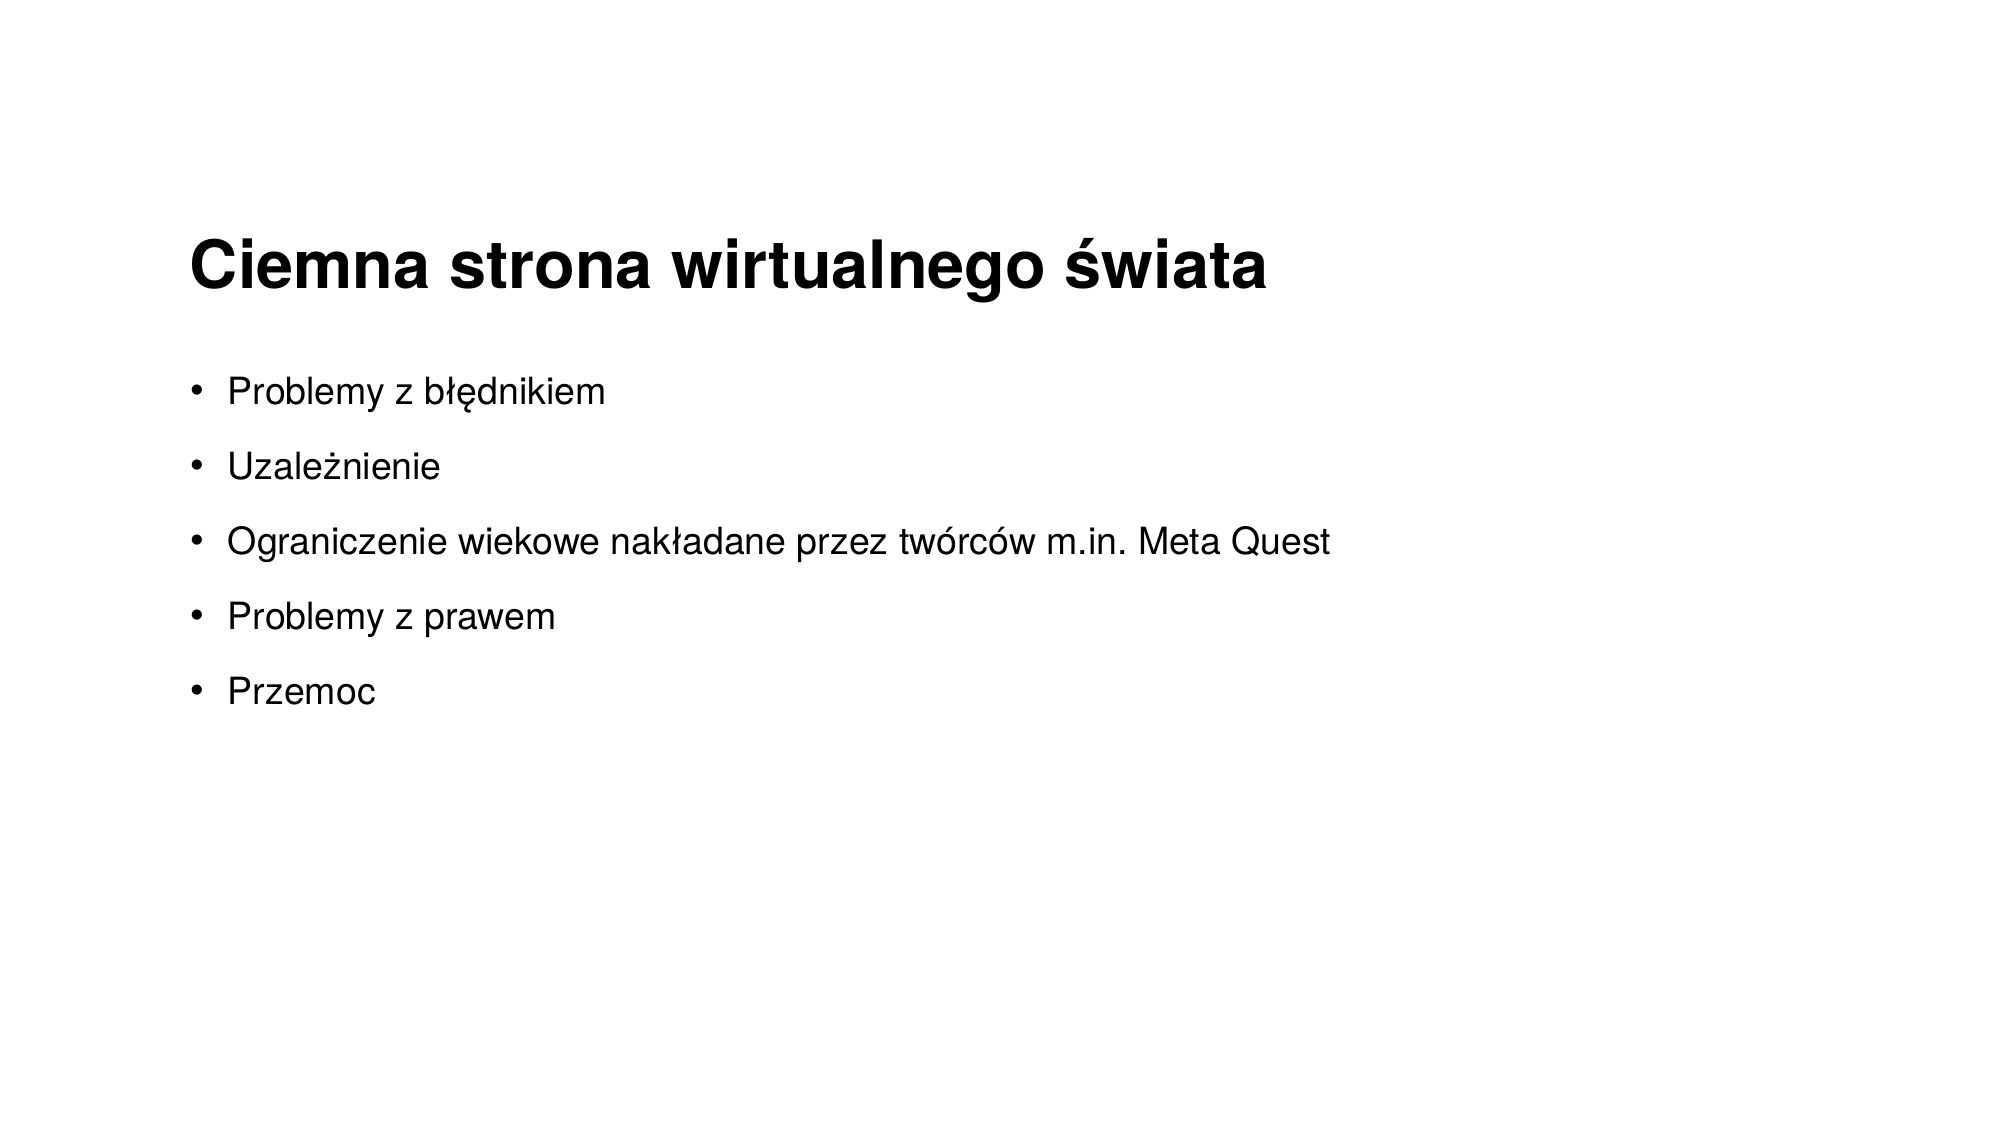

# Ciemna strona wirtualnego świata
Problemy z błędnikiem
Uzależnienie
Ograniczenie wiekowe nakładane przez twórców m.in. Meta Quest
Problemy z prawem
Przemoc